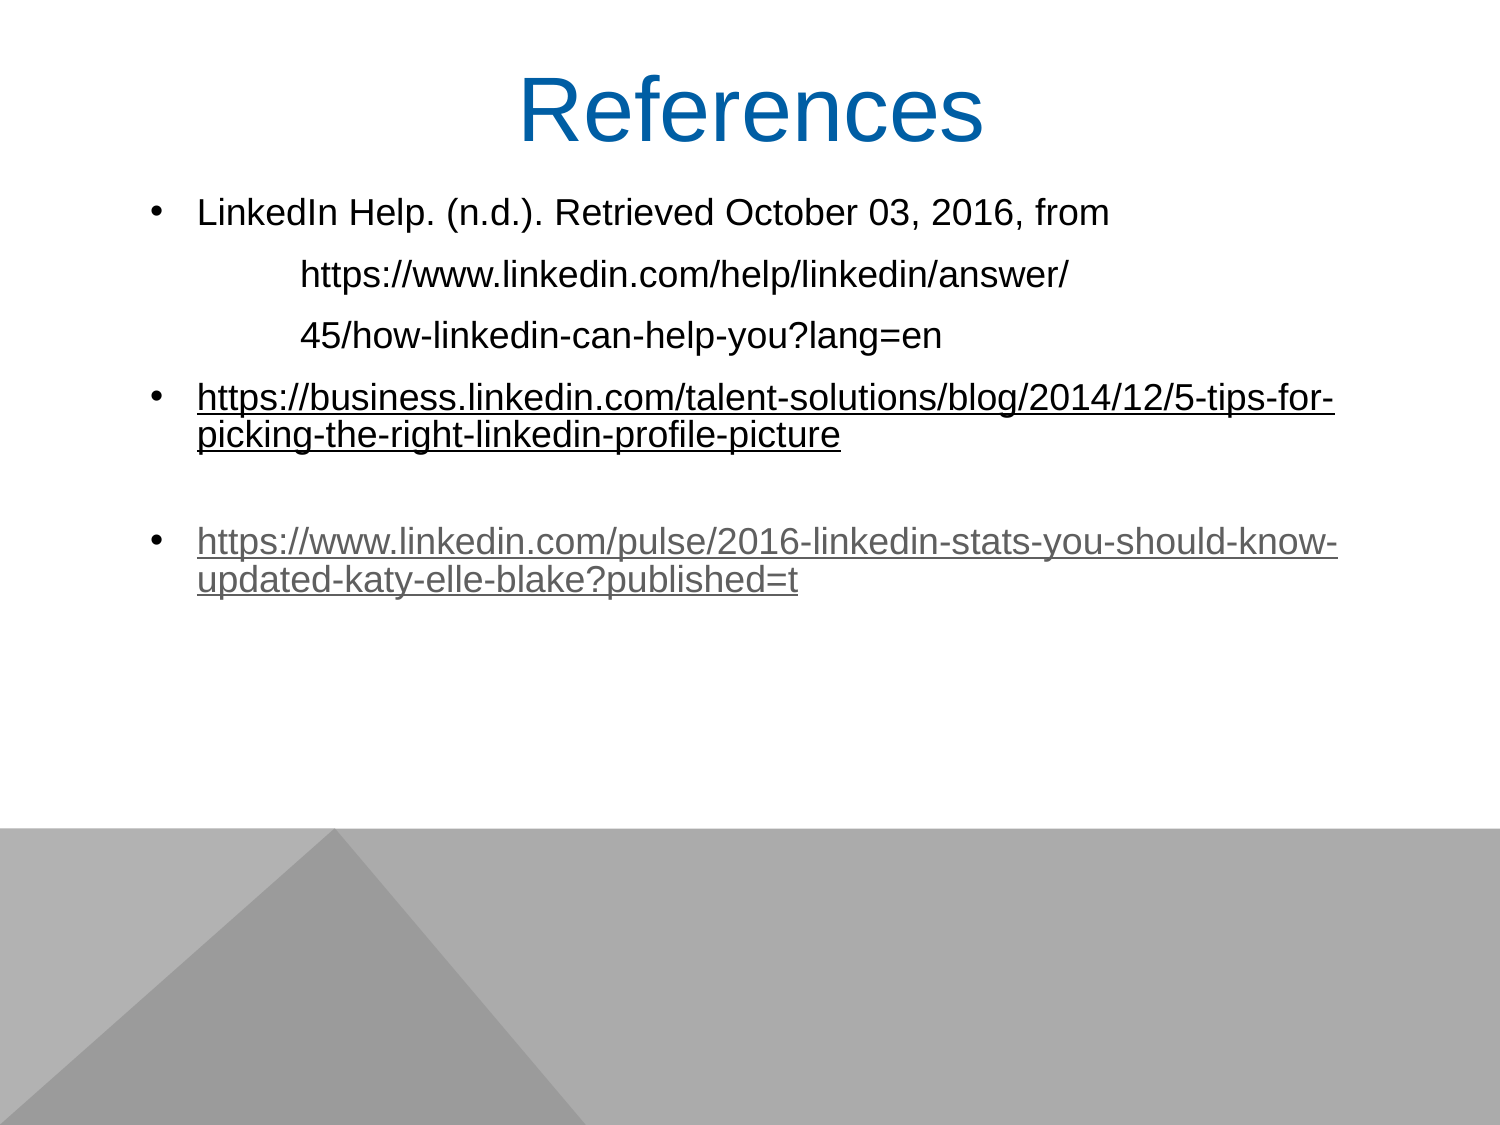

# References
LinkedIn Help. (n.d.). Retrieved October 03, 2016, from
	https://www.linkedin.com/help/linkedin/answer/
	45/how-linkedin-can-help-you?lang=en
https://business.linkedin.com/talent-solutions/blog/2014/12/5-tips-for-picking-the-right-linkedin-profile-picture
https://www.linkedin.com/pulse/2016-linkedin-stats-you-should-know-updated-katy-elle-blake?published=t